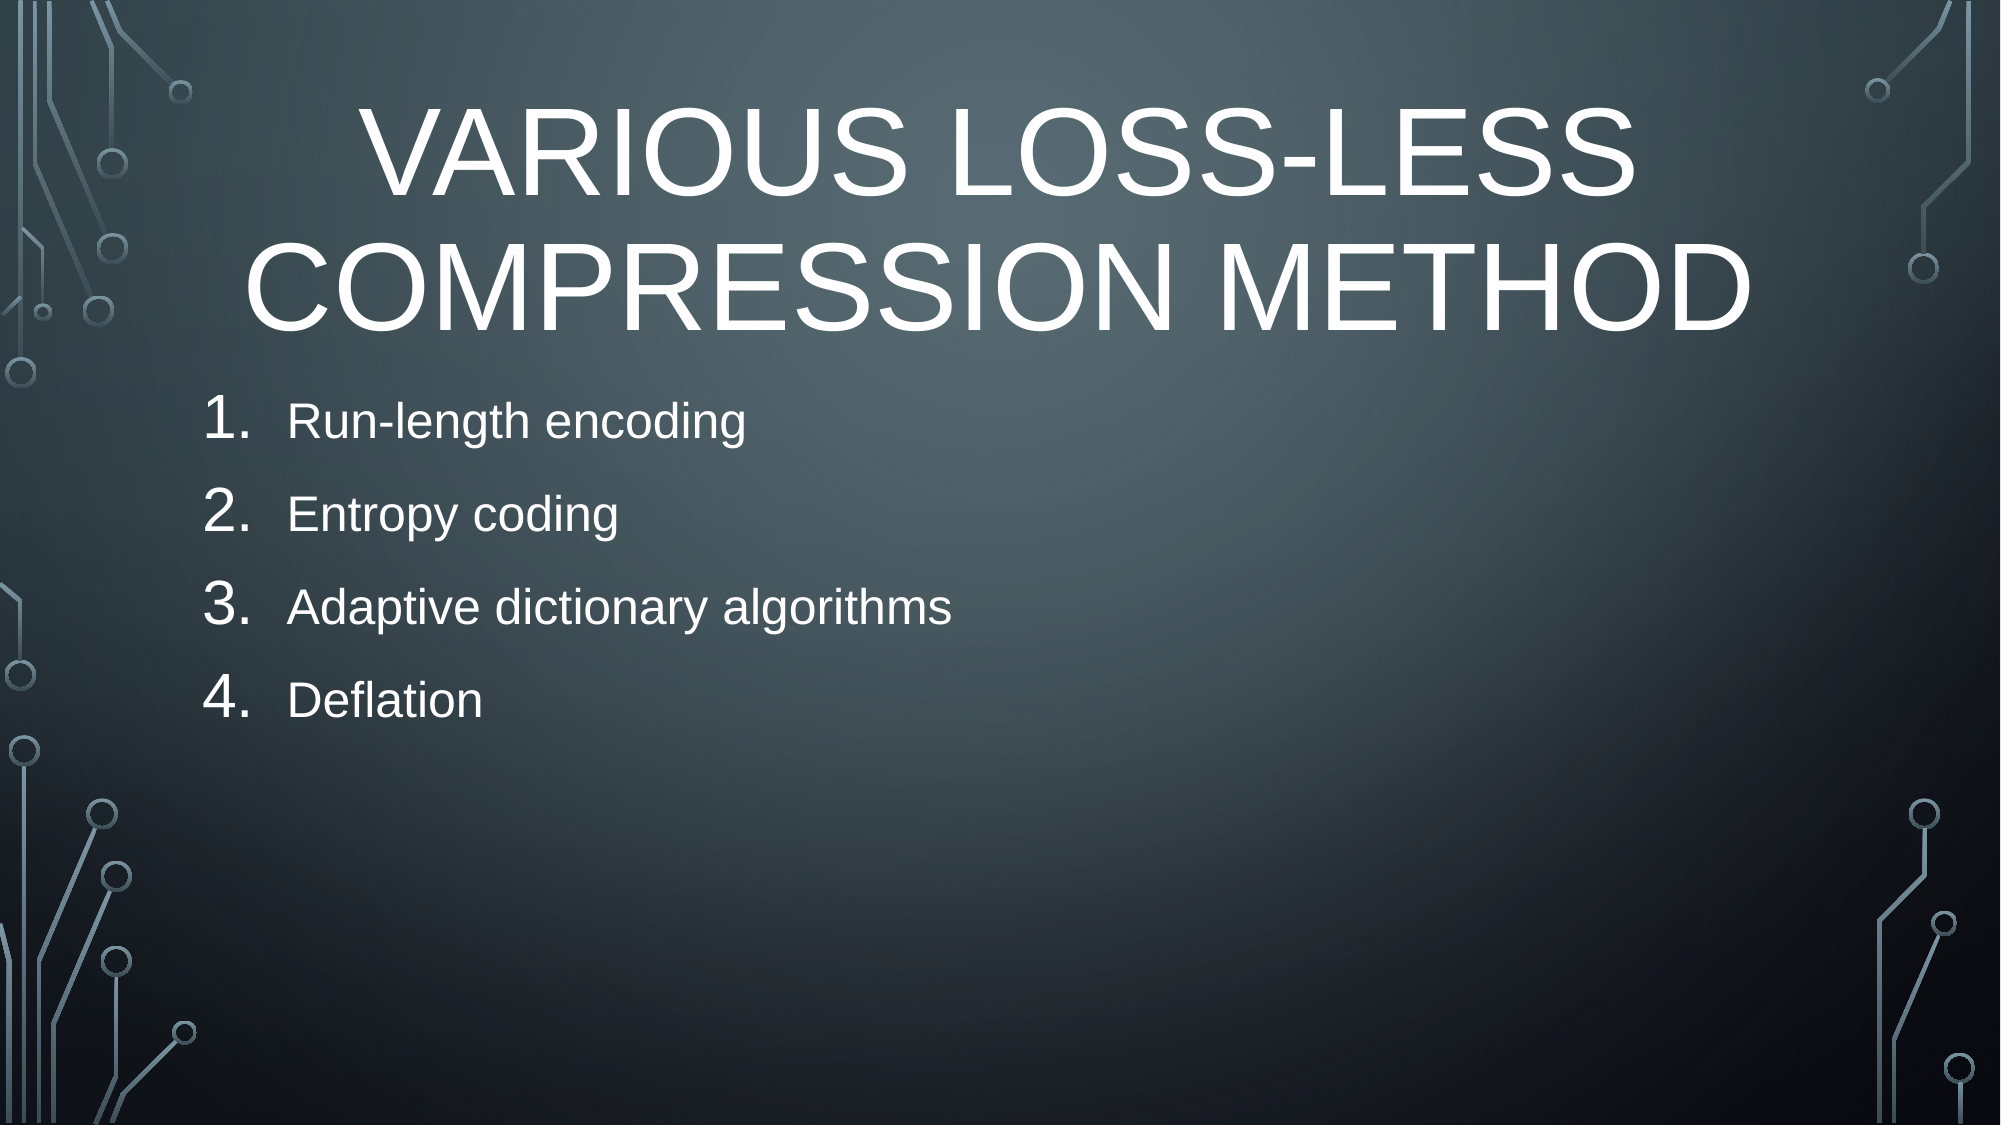

# Various Loss-Less Compression Method
Run-length encoding
Entropy coding
Adaptive dictionary algorithms
Deflation